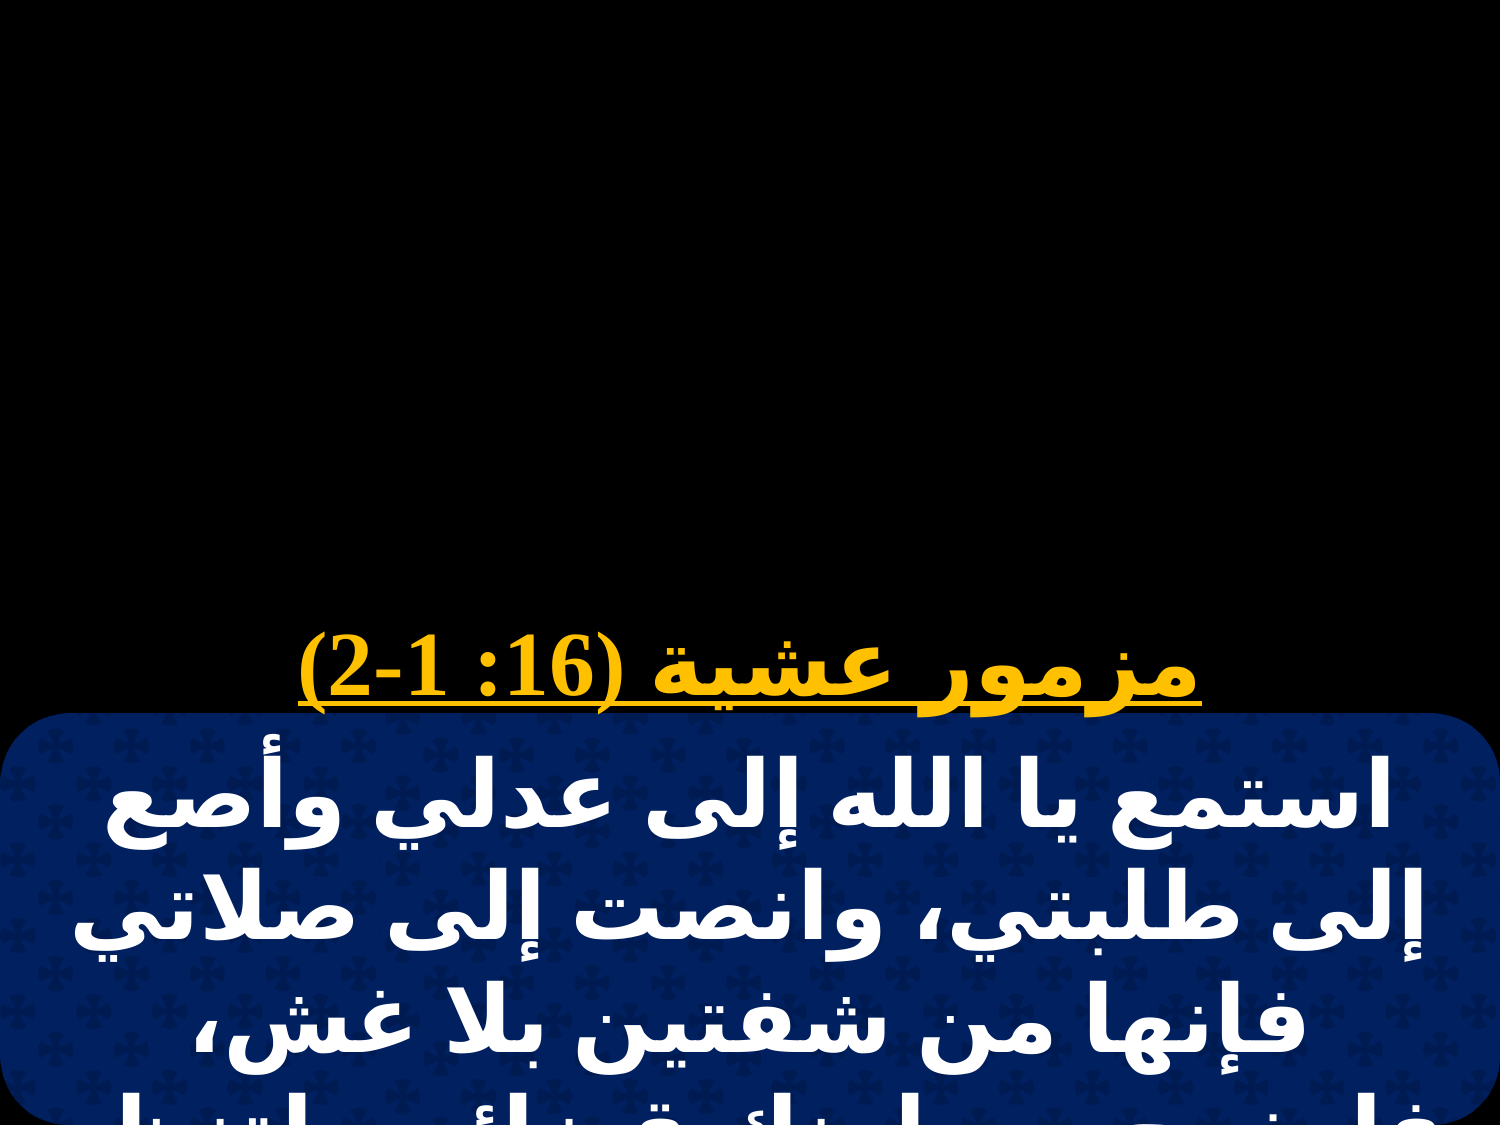

# عشية سبت الرفاع
مزمور عشية (16: 1-2)
استمع يا الله إلى عدلي وأصع إلى طلبتي، وانصت إلى صلاتي فإنها من شفتين بلا غش، فليخرج من لدنك قضائي، لتنظر عيناي الاستقامة.